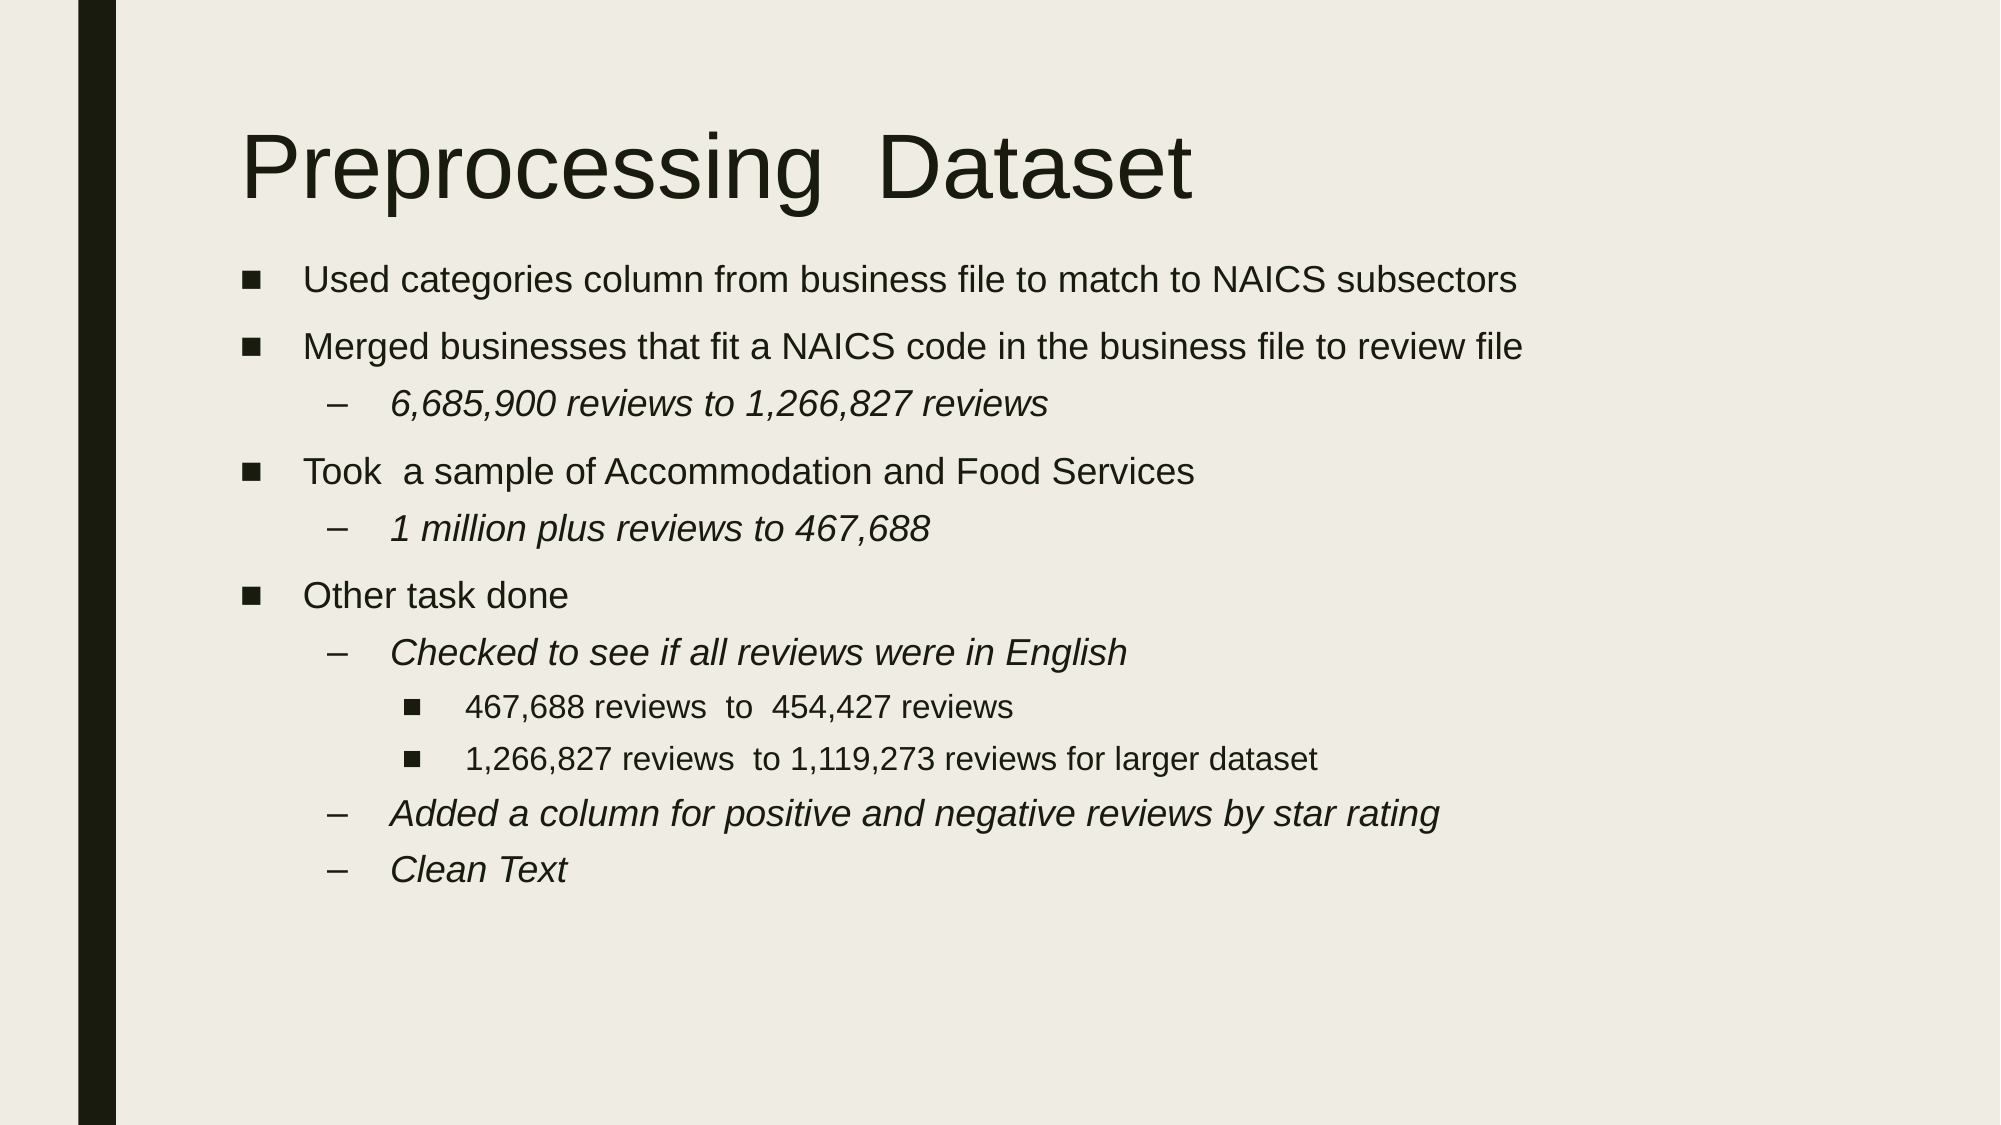

# Preprocessing  Dataset
Used categories column from business file to match to NAICS subsectors
Merged businesses that fit a NAICS code in the business file to review file
6,685,900 reviews to 1,266,827 reviews
Took  a sample of Accommodation and Food Services
1 million plus reviews to 467,688
Other task done
Checked to see if all reviews were in English
467,688 reviews  to  454,427 reviews
1,266,827 reviews  to 1,119,273 reviews for larger dataset
Added a column for positive and negative reviews by star rating
Clean Text